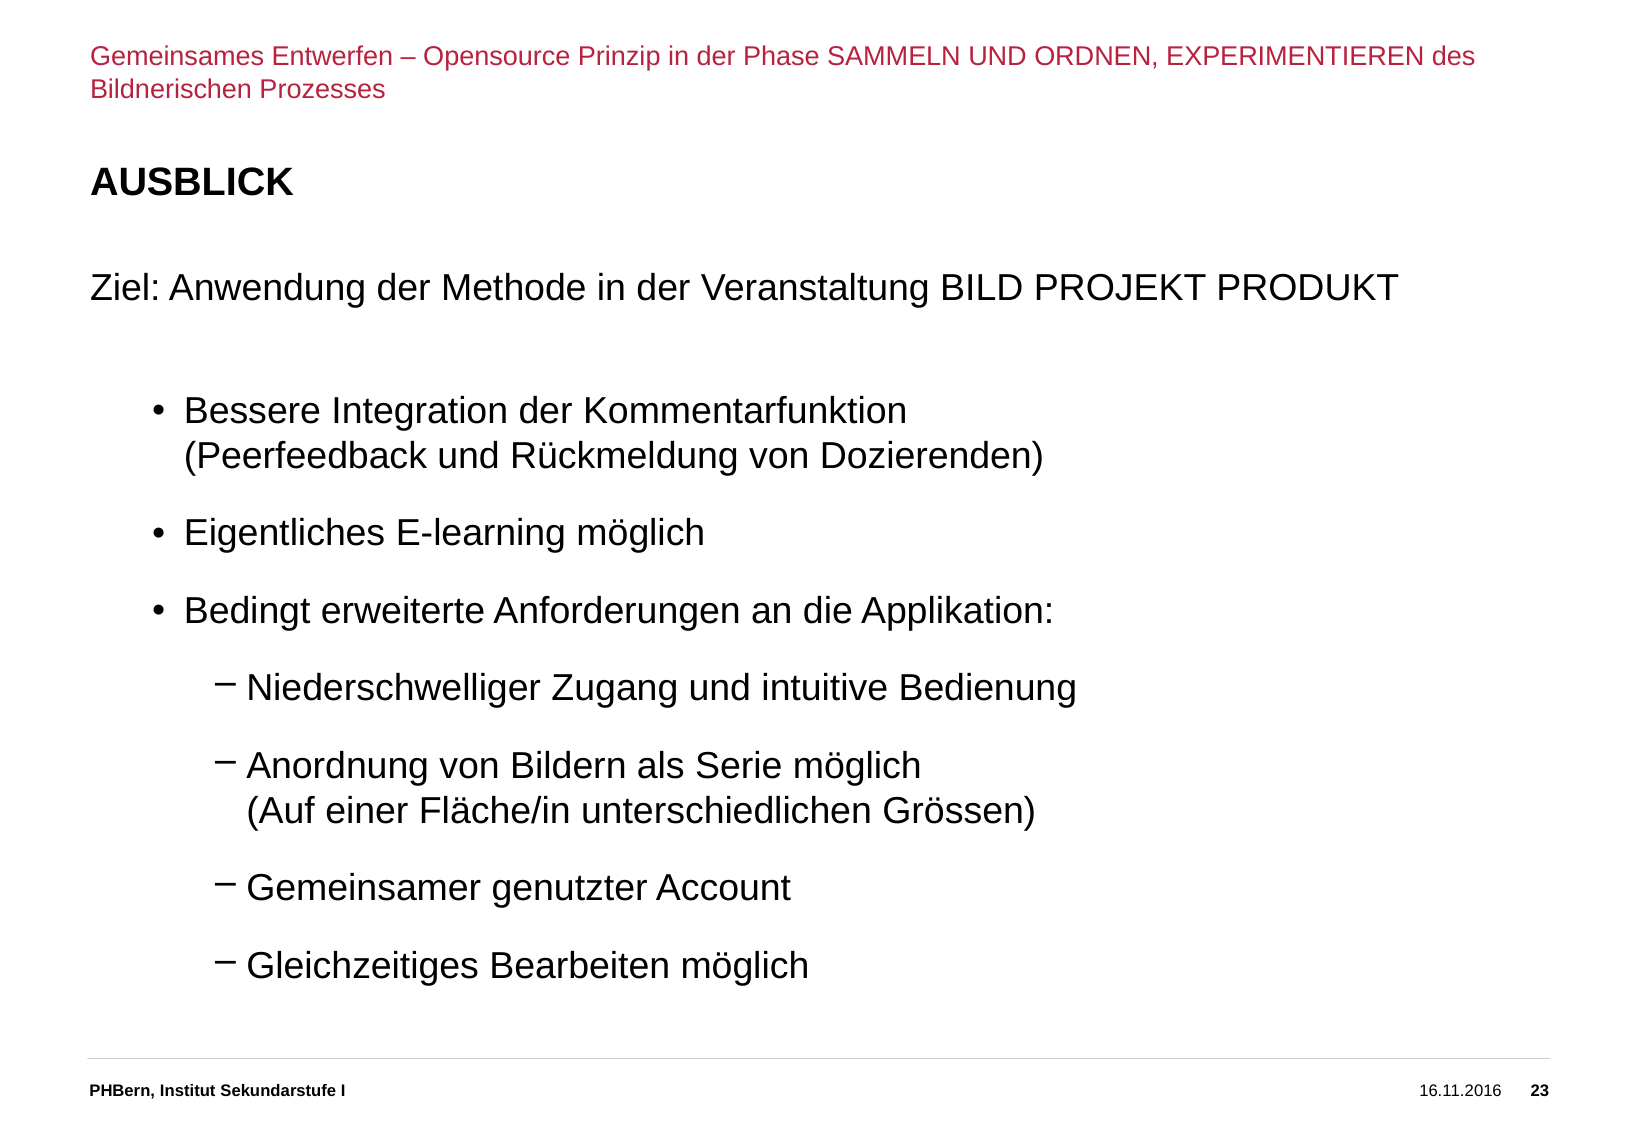

Gemeinsames Entwerfen – Opensource Prinzip in der Phase SAMMELN UND ORDNEN, EXPERIMENTIEREN des Bildnerischen Prozesses
# AUSBLICK
Ziel: Anwendung der Methode in der Veranstaltung BILD PROJEKT PRODUKT
Bessere Integration der Kommentarfunktion
(Peerfeedback und Rückmeldung von Dozierenden)
Eigentliches E-learning möglich
Bedingt erweiterte Anforderungen an die Applikation:
Niederschwelliger Zugang und intuitive Bedienung
Anordnung von Bildern als Serie möglich
(Auf einer Fläche/in unterschiedlichen Grössen)
Gemeinsamer genutzter Account
Gleichzeitiges Bearbeiten möglich